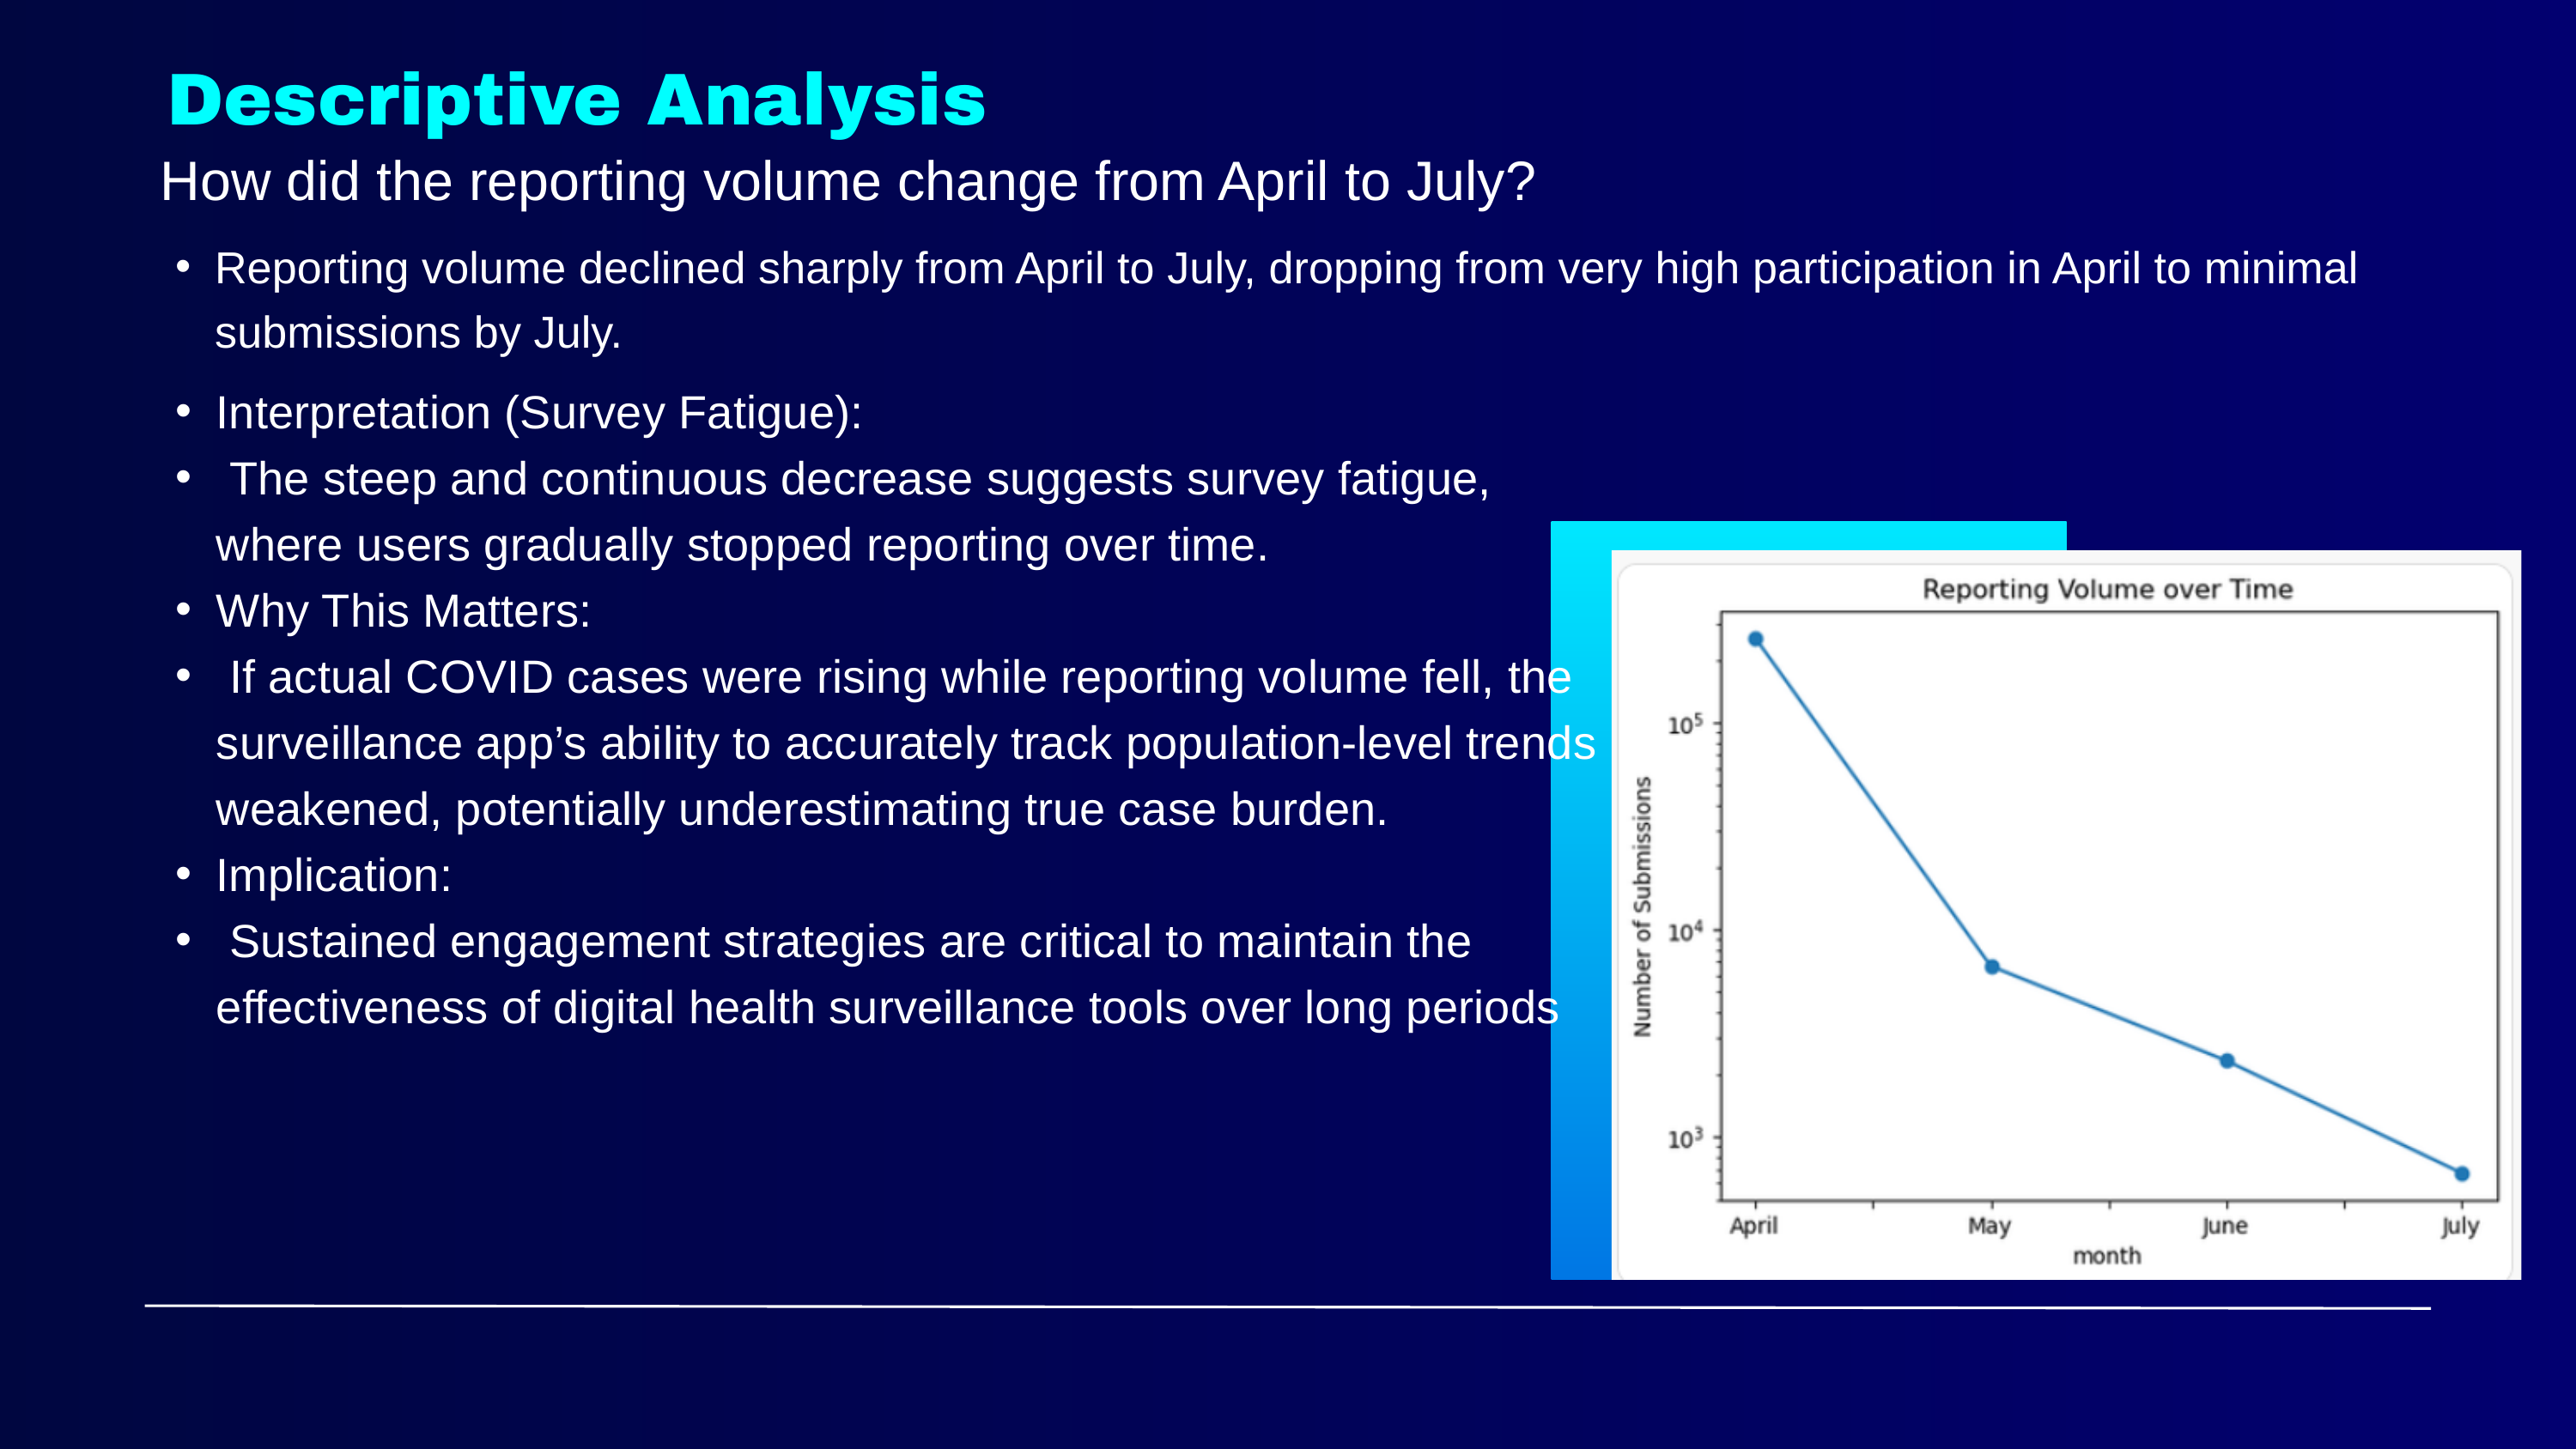

Descriptive Analysis
 How did the reporting volume change from April to July?

Reporting volume declined sharply from April to July, dropping from very high participation in April to minimal submissions by July.

Interpretation (Survey Fatigue):
 The steep and continuous decrease suggests survey fatigue, where users gradually stopped reporting over time.
Why This Matters:
 If actual COVID cases were rising while reporting volume fell, the surveillance app’s ability to accurately track population-level trends weakened, potentially underestimating true case burden.
Implication:
 Sustained engagement strategies are critical to maintain the effectiveness of digital health surveillance tools over long periods